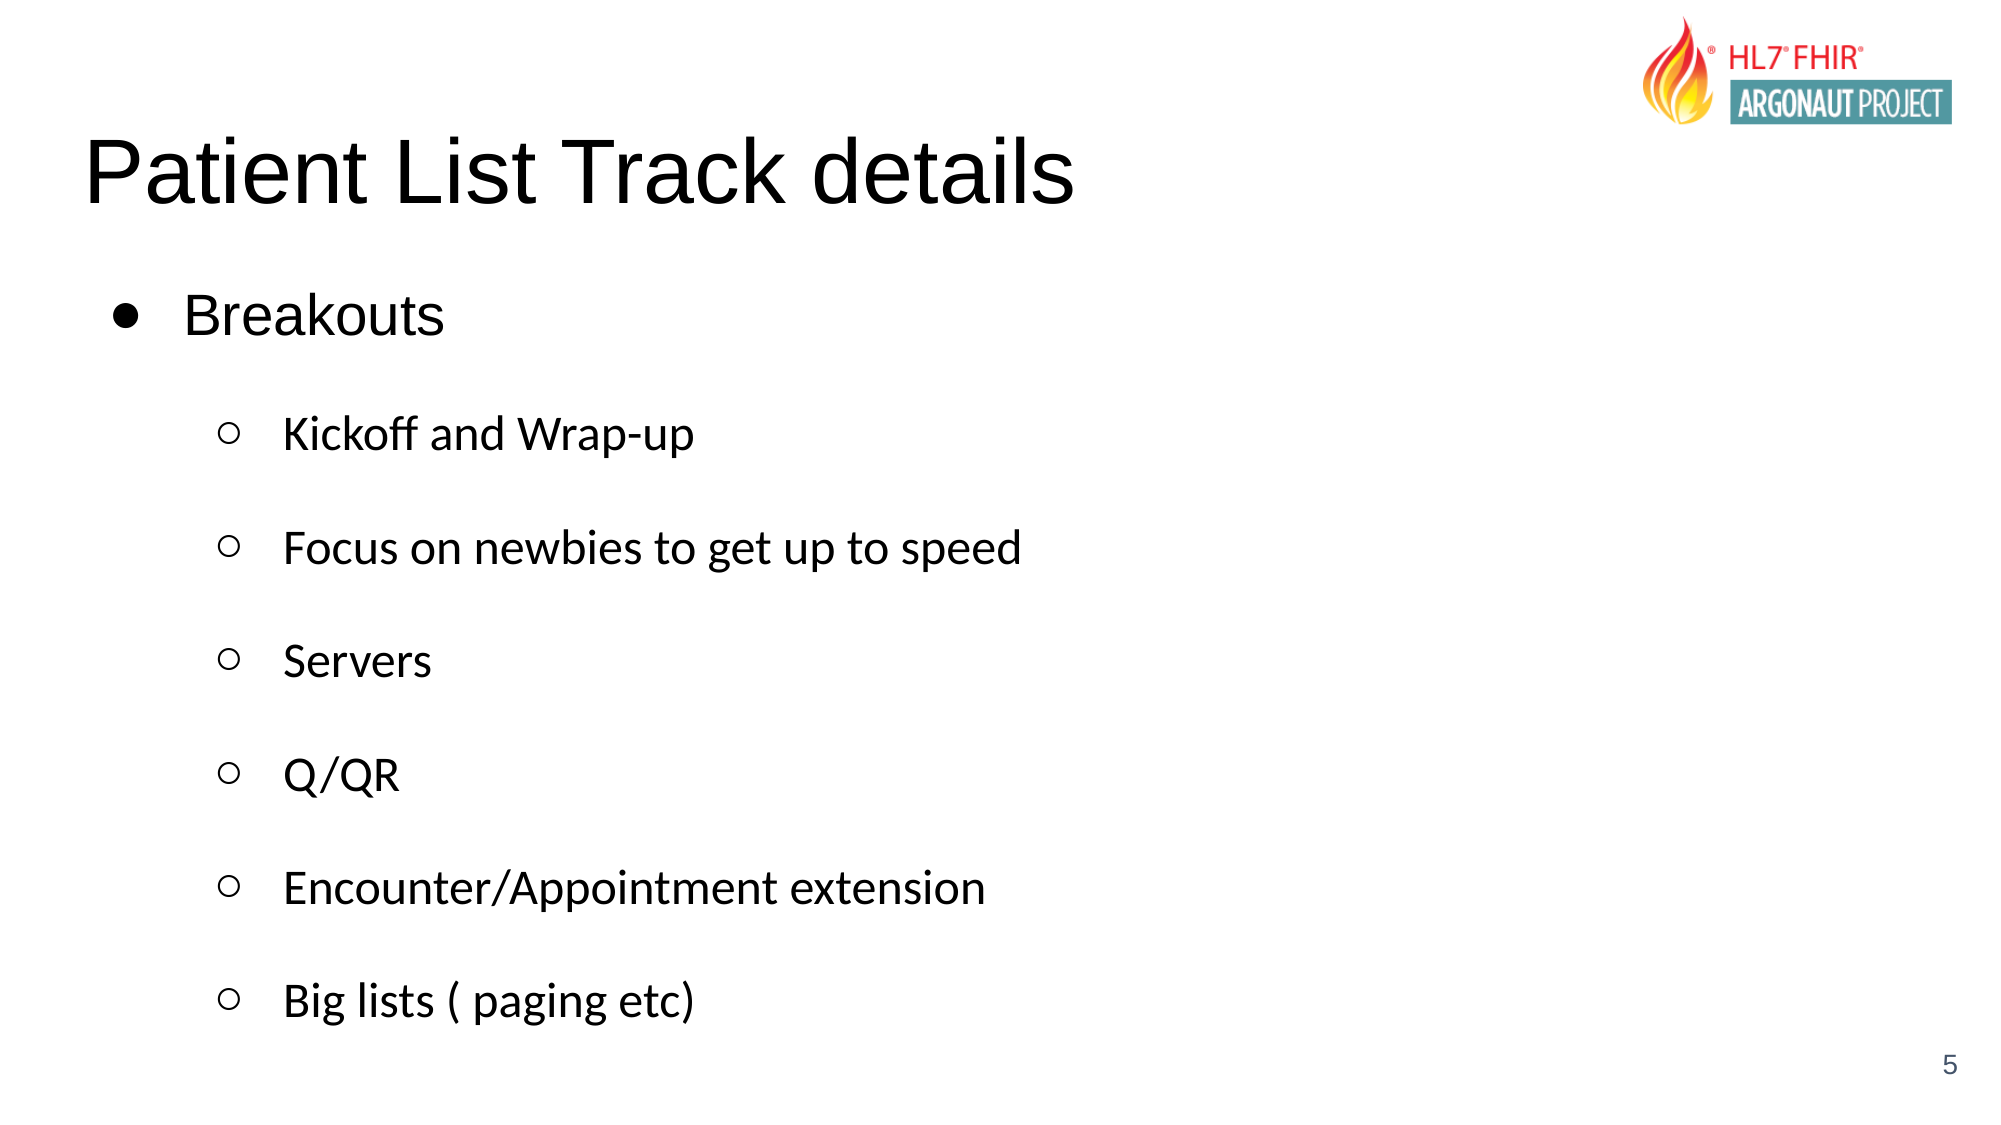

# Patient List Track details
Breakouts
Kickoff and Wrap-up
Focus on newbies to get up to speed
Servers
Q/QR
Encounter/Appointment extension
Big lists ( paging etc)
5